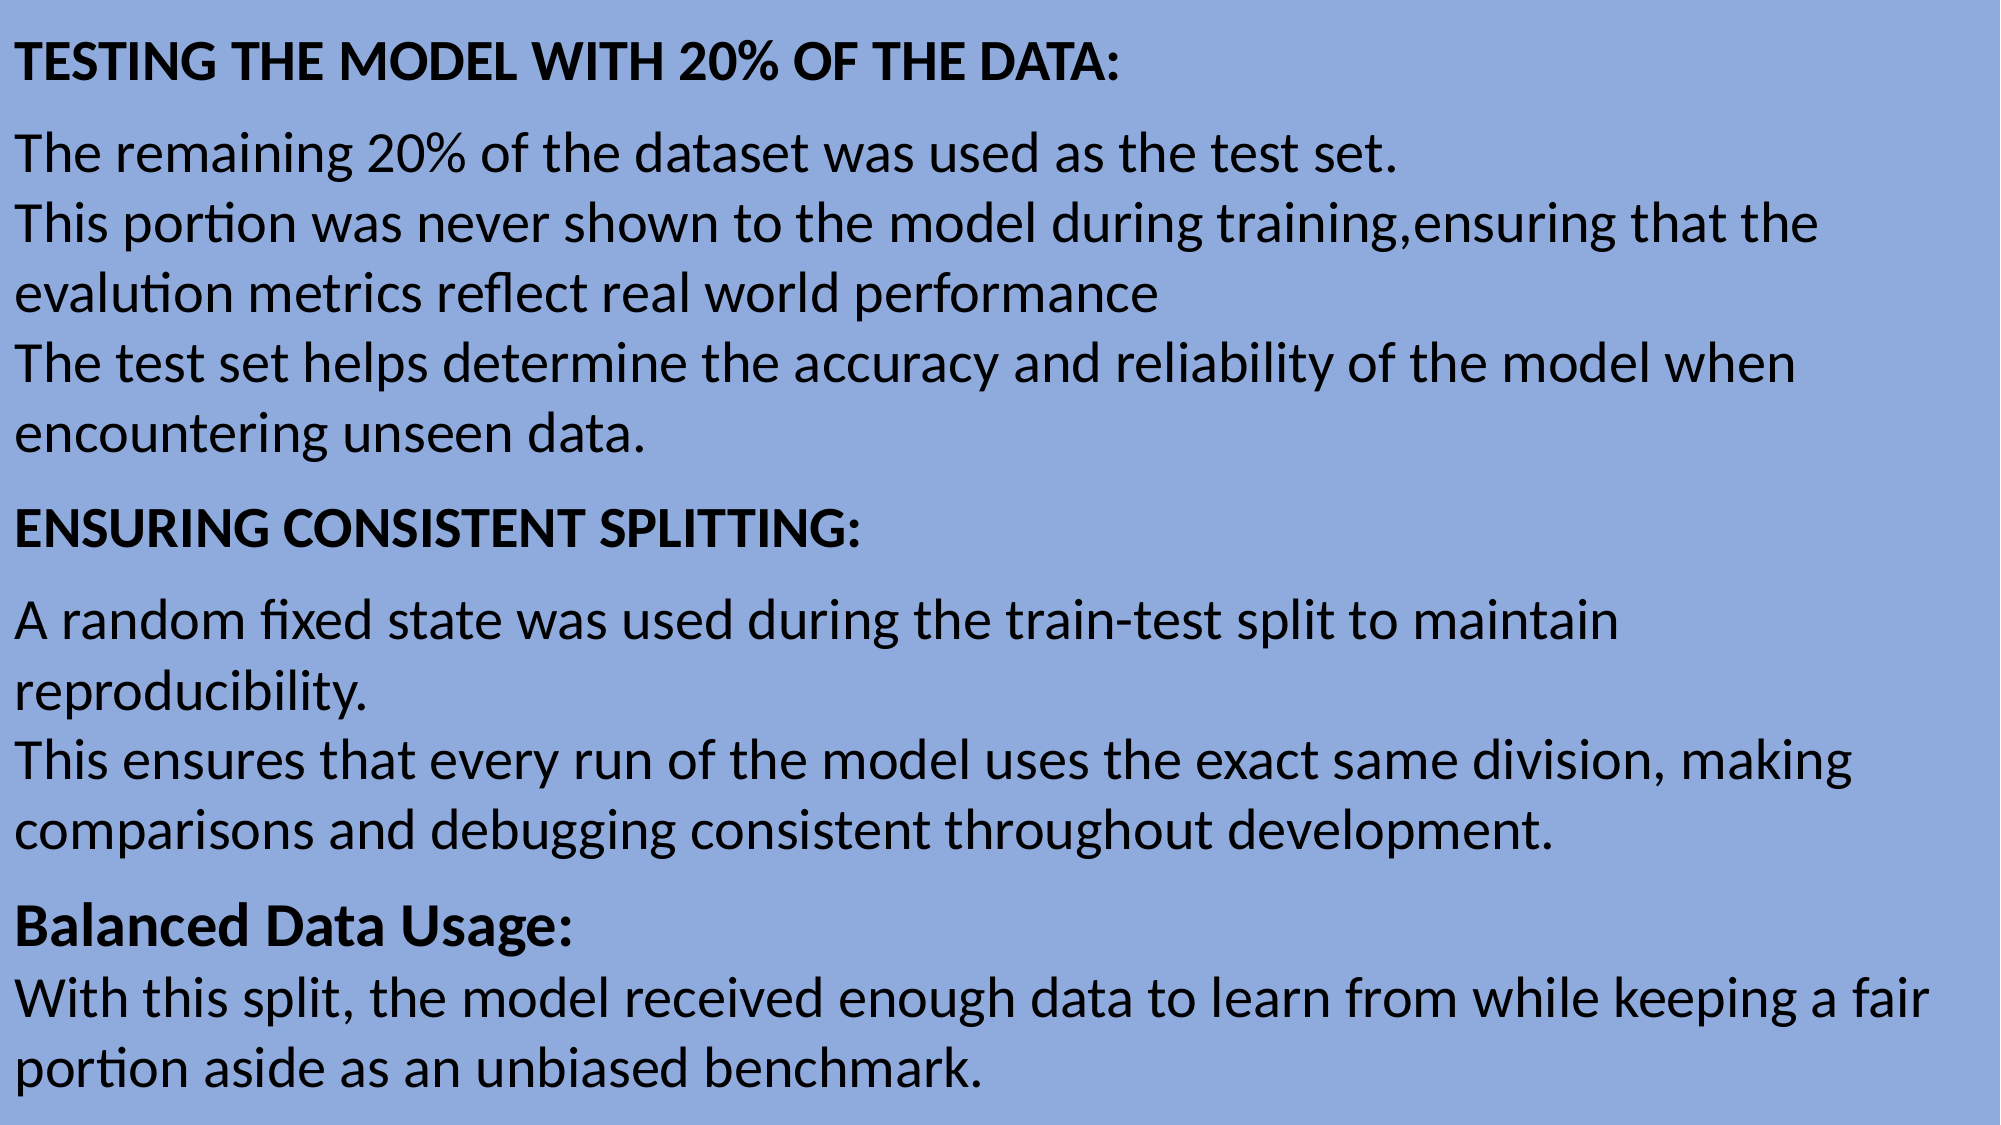

TESTING THE MODEL WITH 20% OF THE DATA:

The remaining 20% of the dataset was used as the test set.
This portion was never shown to the model during training,ensuring that the evalution metrics reflect real world performance
The test set helps determine the accuracy and reliability of the model when encountering unseen data.
ENSURING CONSISTENT SPLITTING:

A random fixed state was used during the train-test split to maintain reproducibility.
This ensures that every run of the model uses the exact same division, making comparisons and debugging consistent throughout development.

Balanced Data Usage:
With this split, the model received enough data to learn from while keeping a fair portion aside as an unbiased benchmark.